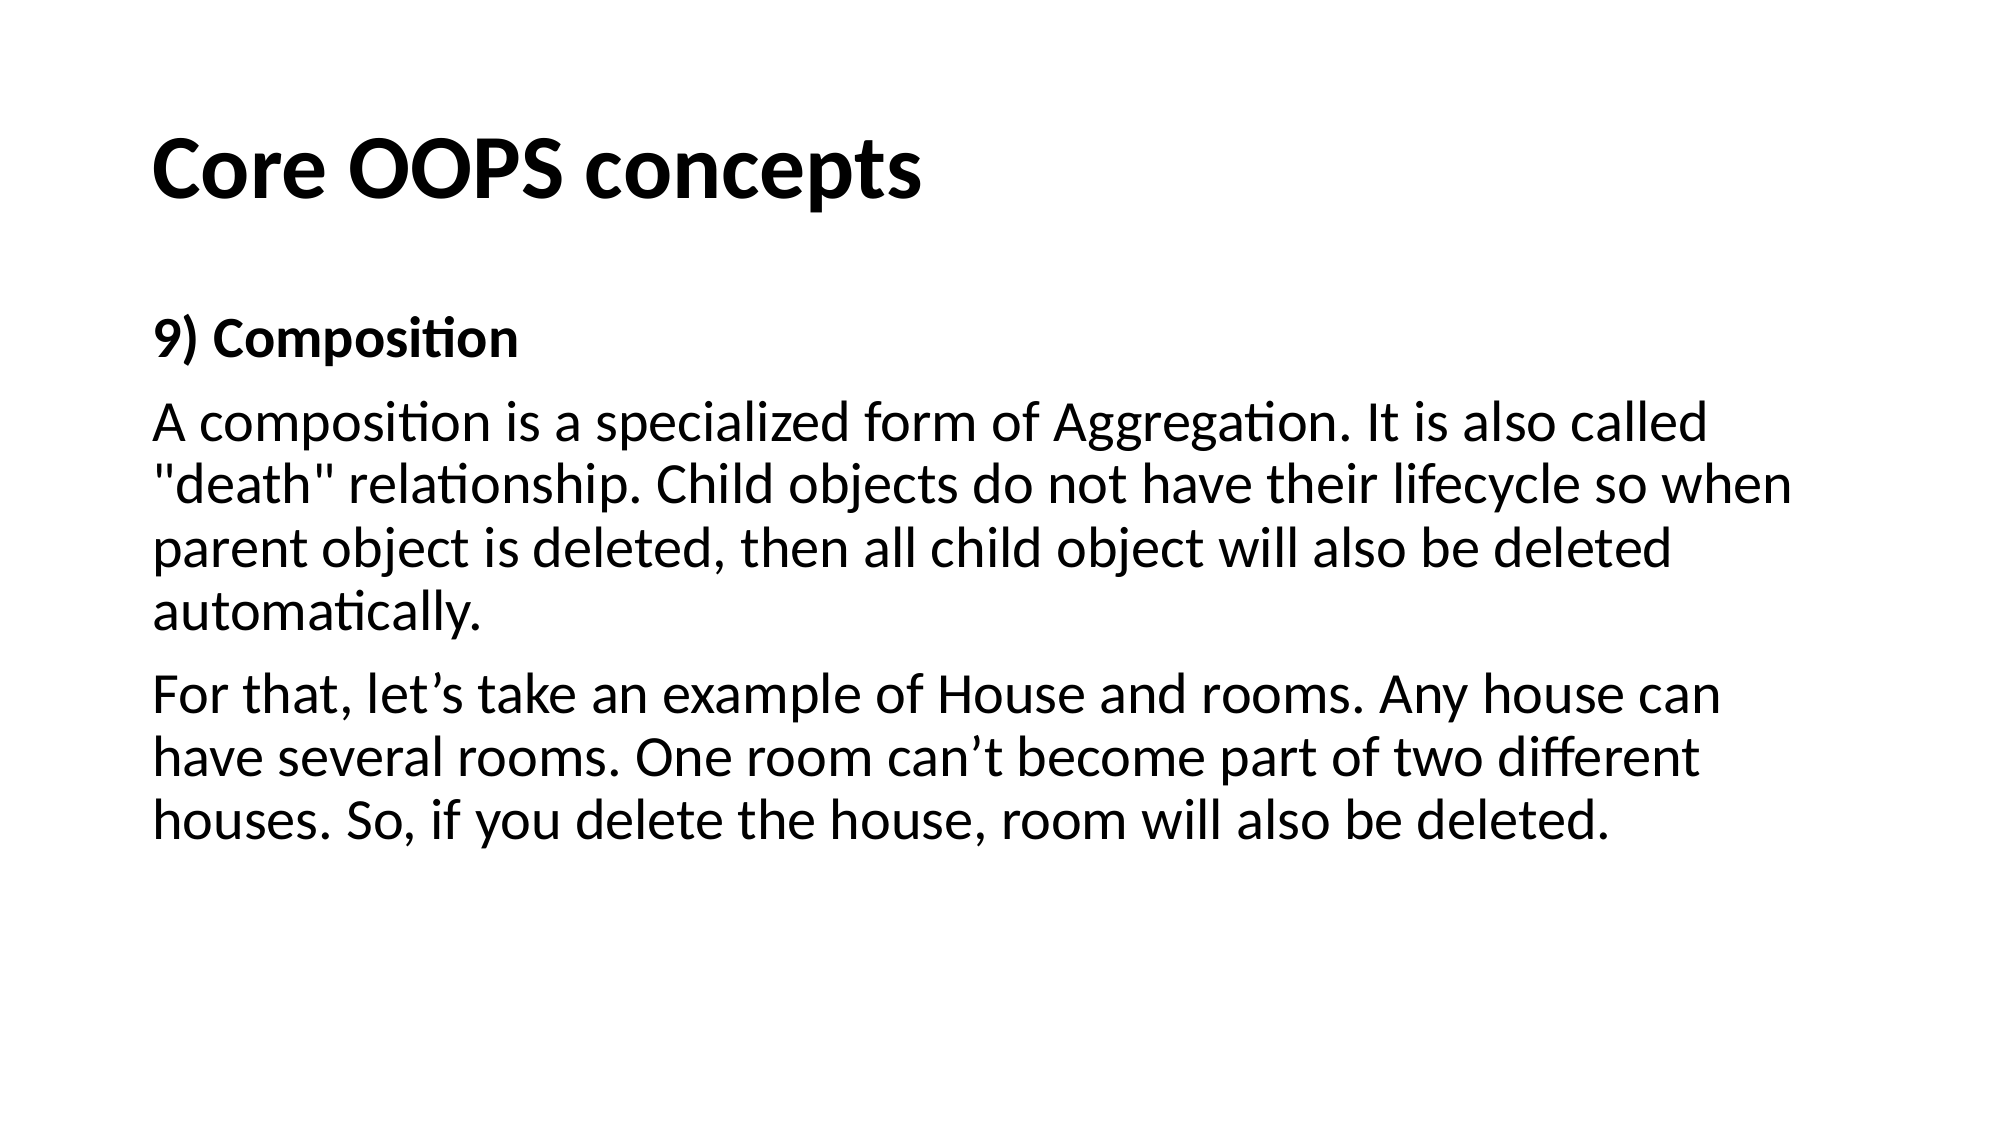

# Core OOPS concepts
9) Composition
A composition is a specialized form of Aggregation. It is also called "death" relationship. Child objects do not have their lifecycle so when parent object is deleted, then all child object will also be deleted automatically.
For that, let’s take an example of House and rooms. Any house can have several rooms. One room can’t become part of two different houses. So, if you delete the house, room will also be deleted.